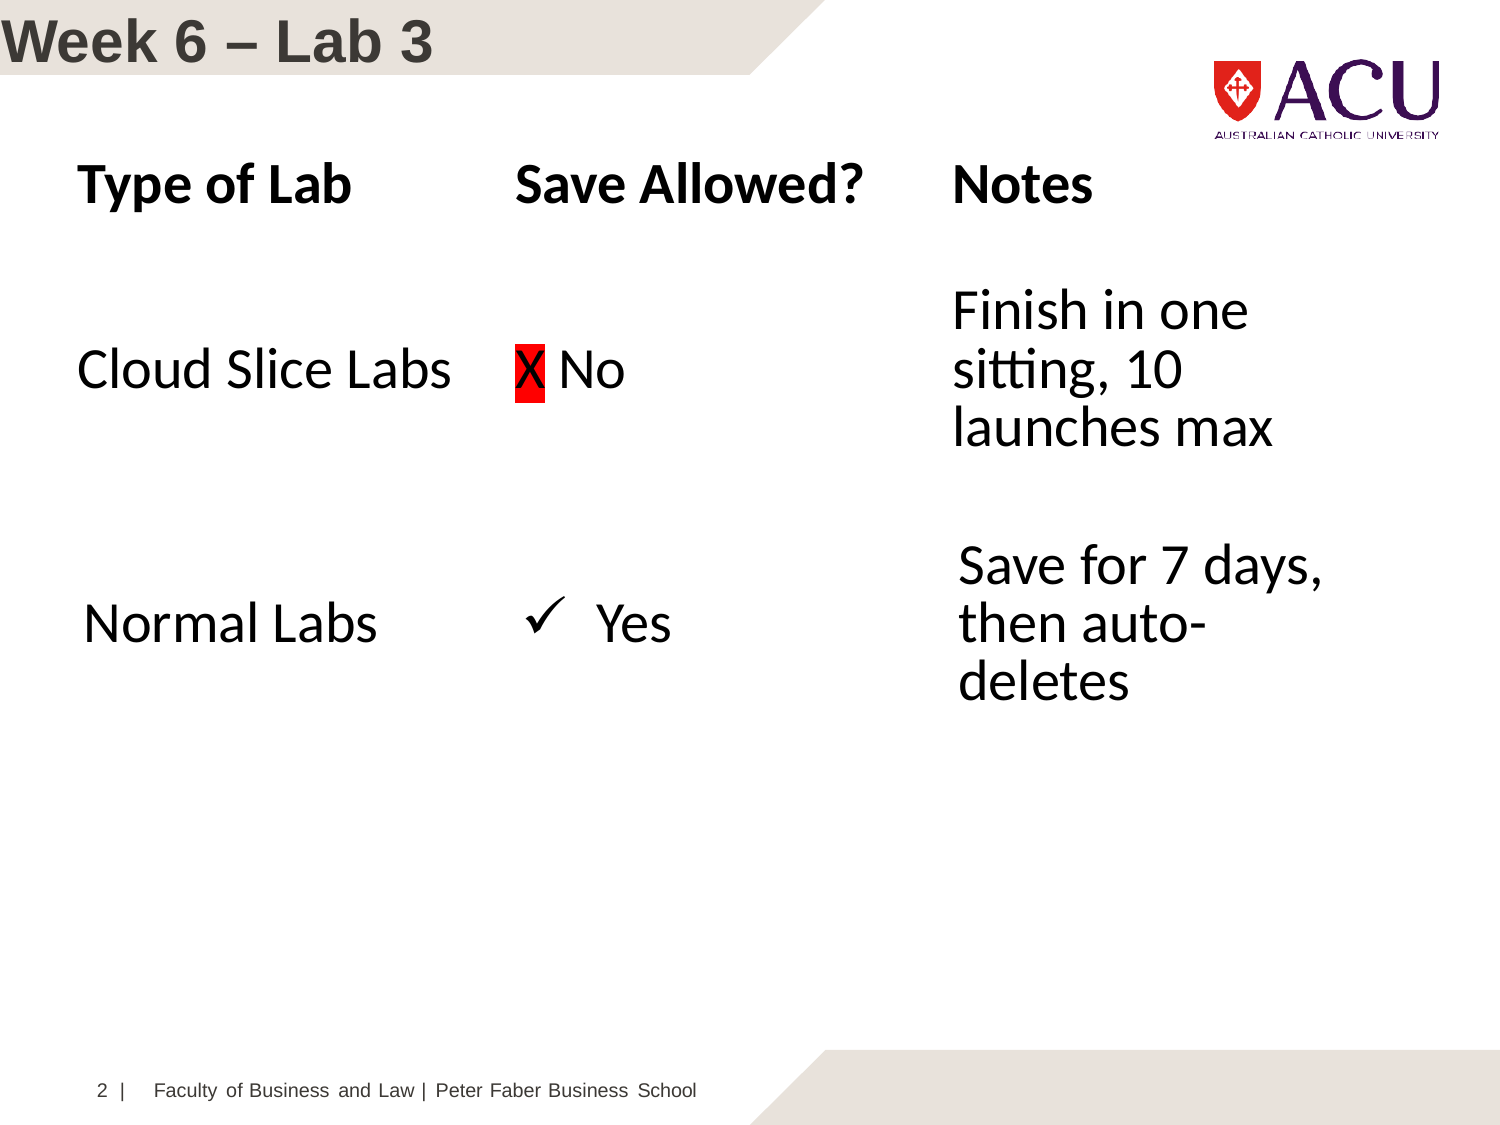

# Week 6 – Lab 3
| Type of Lab | Save Allowed? | Notes |
| --- | --- | --- |
| Cloud Slice Labs | X No | Finish in one sitting, 10 launches max |
| --- | --- | --- |
| Normal Labs | Yes | Save for 7 days, then auto-deletes |
| --- | --- | --- |
2 |	Faculty of Business and Law | Peter Faber Business School